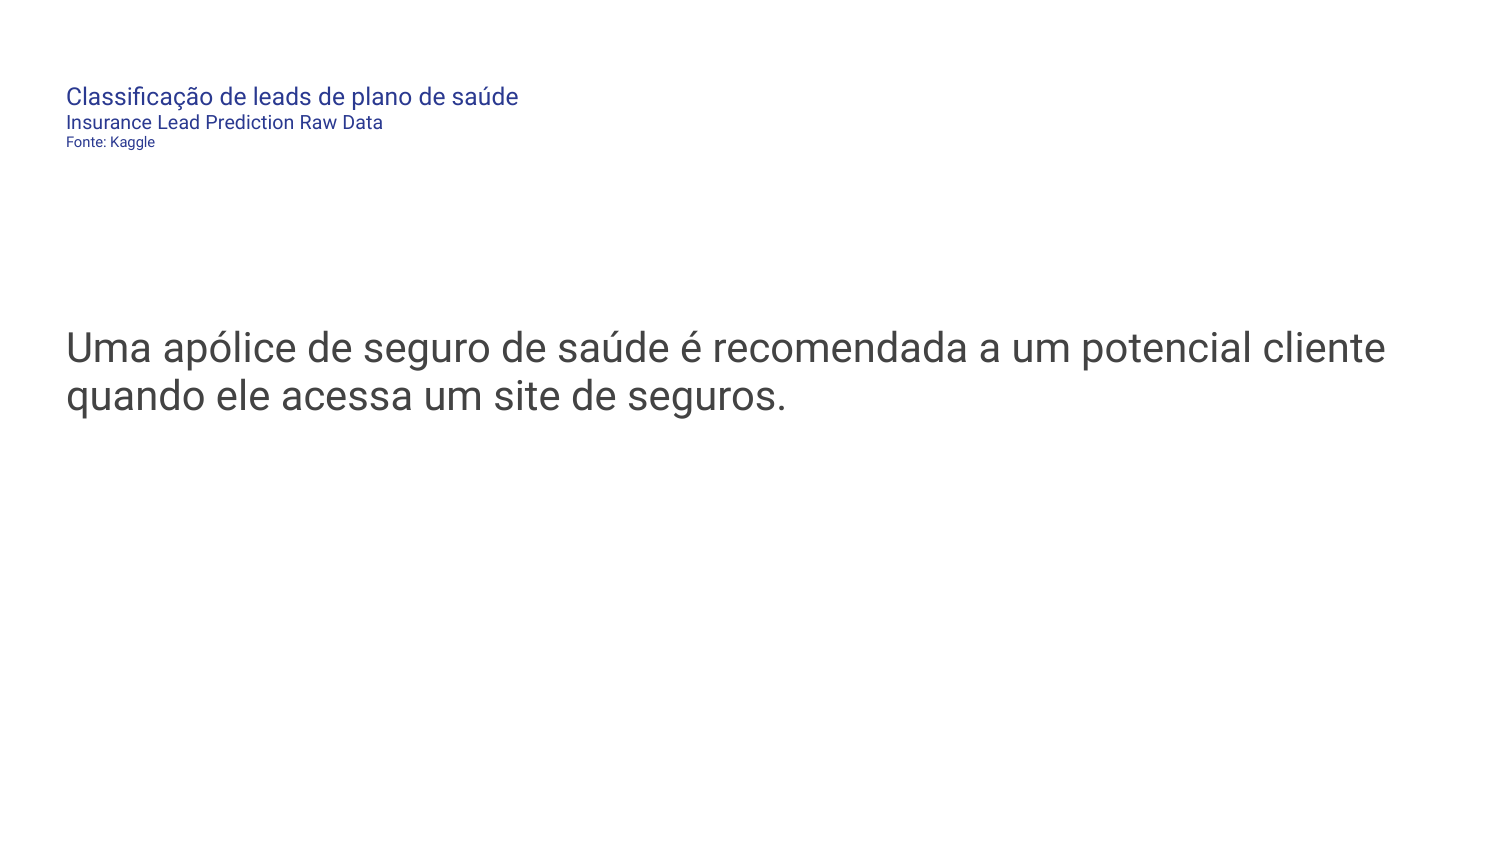

# Classificação de leads de plano de saúde
Insurance Lead Prediction Raw Data
Fonte: Kaggle
Uma apólice de seguro de saúde é recomendada a um potencial cliente quando ele acessa um site de seguros.